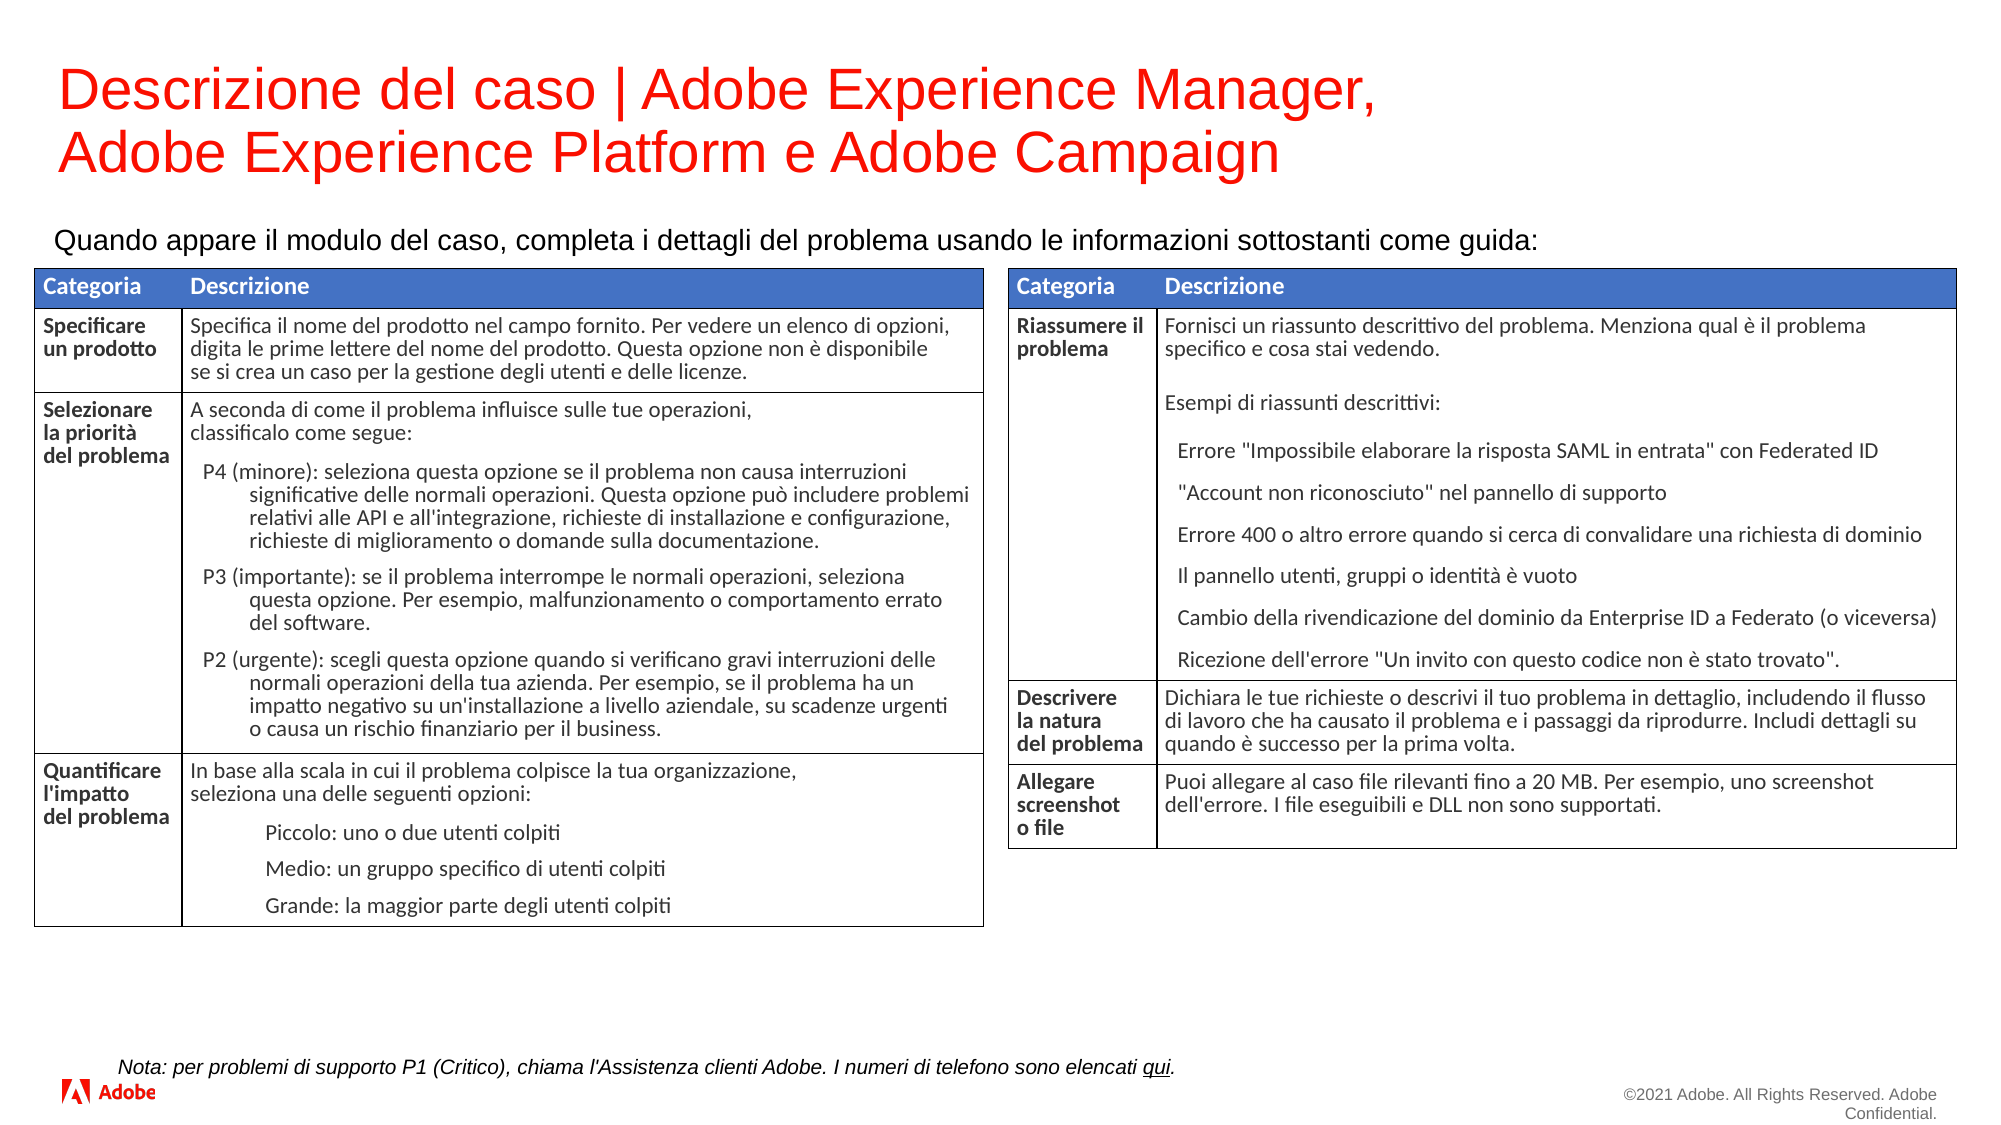

# Descrizione del caso | Adobe Experience Manager, Adobe Experience Platform e Adobe Campaign
Quando appare il modulo del caso, completa i dettagli del problema usando le informazioni sottostanti come guida:

| Categoria | Descrizione |
| --- | --- |
| Specificare un prodotto | Specifica il nome del prodotto nel campo fornito. Per vedere un elenco di opzioni, digita le prime lettere del nome del prodotto. Questa opzione non è disponibile se si crea un caso per la gestione degli utenti e delle licenze. |
| Selezionare la priorità del problema | A seconda di come il problema influisce sulle tue operazioni, classificalo come segue: P4 (minore): seleziona questa opzione se il problema non causa interruzioni significative delle normali operazioni. Questa opzione può includere problemi relativi alle API e all'integrazione, richieste di installazione e configurazione, richieste di miglioramento o domande sulla documentazione. P3 (importante): se il problema interrompe le normali operazioni, seleziona questa opzione. Per esempio, malfunzionamento o comportamento errato del software.  P2 (urgente): scegli questa opzione quando si verificano gravi interruzioni delle normali operazioni della tua azienda. Per esempio, se il problema ha un impatto negativo su un'installazione a livello aziendale, su scadenze urgenti o causa un rischio finanziario per il business. |
| Quantificare l'impatto del problema | In base alla scala in cui il problema colpisce la tua organizzazione, seleziona una delle seguenti opzioni: Piccolo: uno o due utenti colpiti Medio: un gruppo specifico di utenti colpiti Grande: la maggior parte degli utenti colpiti |
| Categoria | Descrizione |
| --- | --- |
| Riassumere il problema | Fornisci un riassunto descrittivo del problema. Menziona qual è il problema specifico e cosa stai vedendo.  Esempi di riassunti descrittivi: Errore "Impossibile elaborare la risposta SAML in entrata" con Federated ID "Account non riconosciuto" nel pannello di supporto Errore 400 o altro errore quando si cerca di convalidare una richiesta di dominio Il pannello utenti, gruppi o identità è vuoto Cambio della rivendicazione del dominio da Enterprise ID a Federato (o viceversa) Ricezione dell'errore "Un invito con questo codice non è stato trovato". |
| Descrivere la natura del problema | Dichiara le tue richieste o descrivi il tuo problema in dettaglio, includendo il flusso di lavoro che ha causato il problema e i passaggi da riprodurre. Includi dettagli su quando è successo per la prima volta. |
| Allegare screenshot o file | Puoi allegare al caso file rilevanti fino a 20 MB. Per esempio, uno screenshot dell'errore. I file eseguibili e DLL non sono supportati. |
Nota: per problemi di supporto P1 (Critico), chiama l'Assistenza clienti Adobe. I numeri di telefono sono elencati qui.